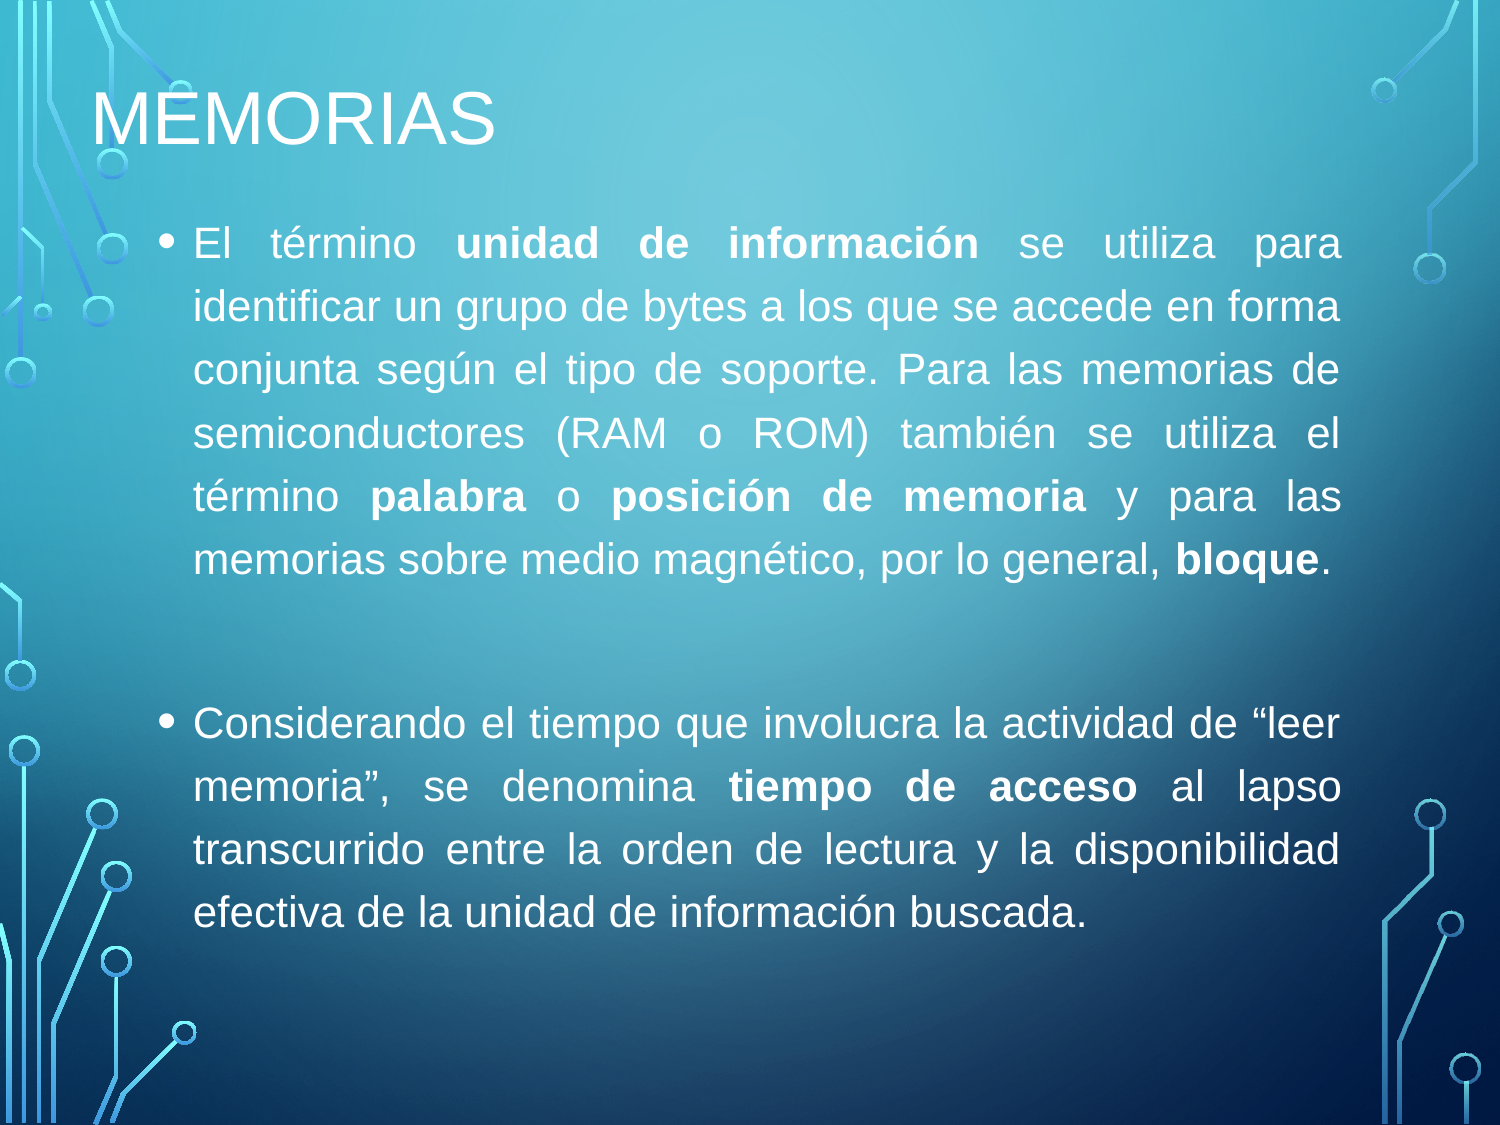

# Memorias
El término unidad de información se utiliza para identificar un grupo de bytes a los que se accede en forma conjunta según el tipo de soporte. Para las memorias de semiconductores (RAM o ROM) también se utiliza el término palabra o posición de memoria y para las memorias sobre medio magnético, por lo general, bloque.

Considerando el tiempo que involucra la actividad de “leer memoria”, se denomina tiempo de acceso al lapso transcurrido entre la orden de lectura y la disponibilidad efectiva de la unidad de información buscada.